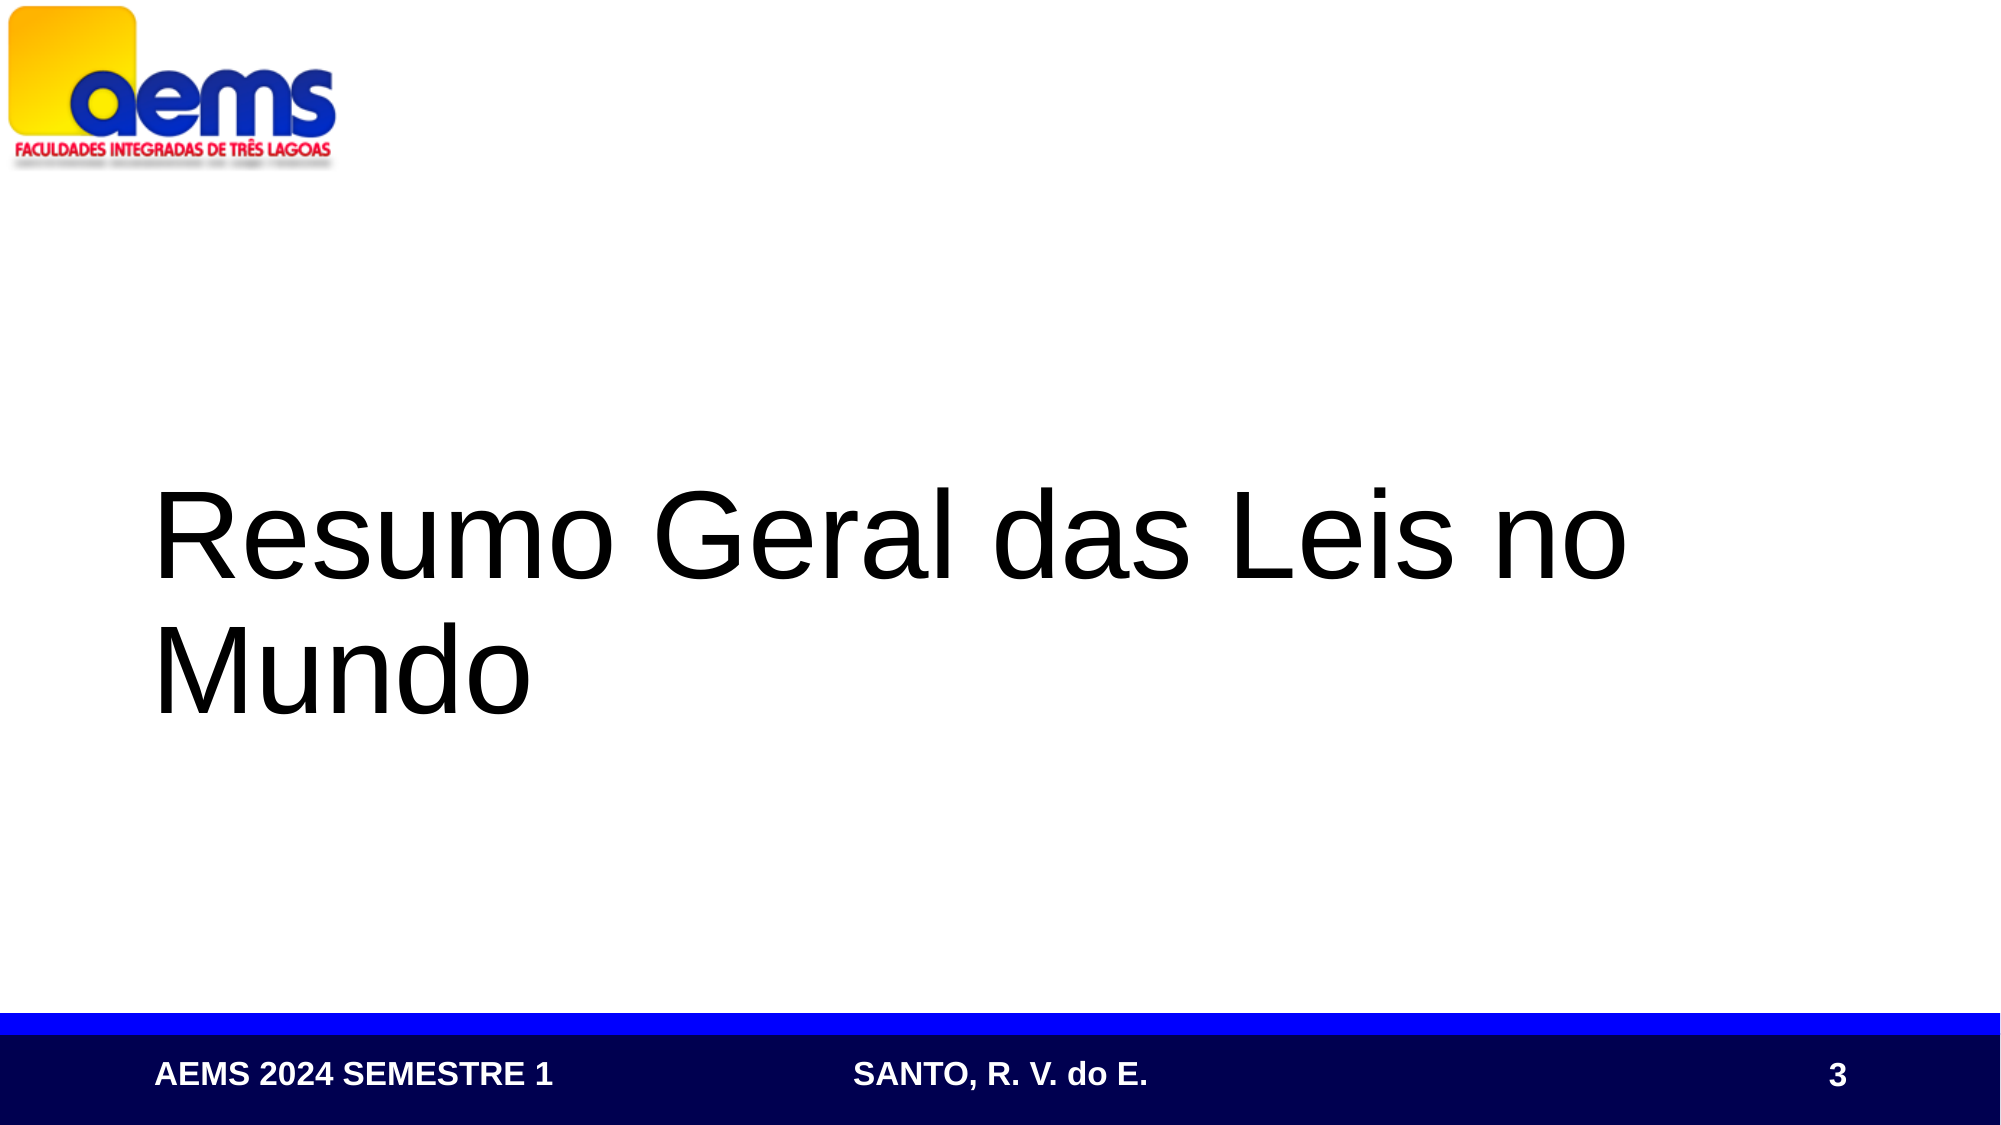

# Resumo Geral das Leis no Mundo

3